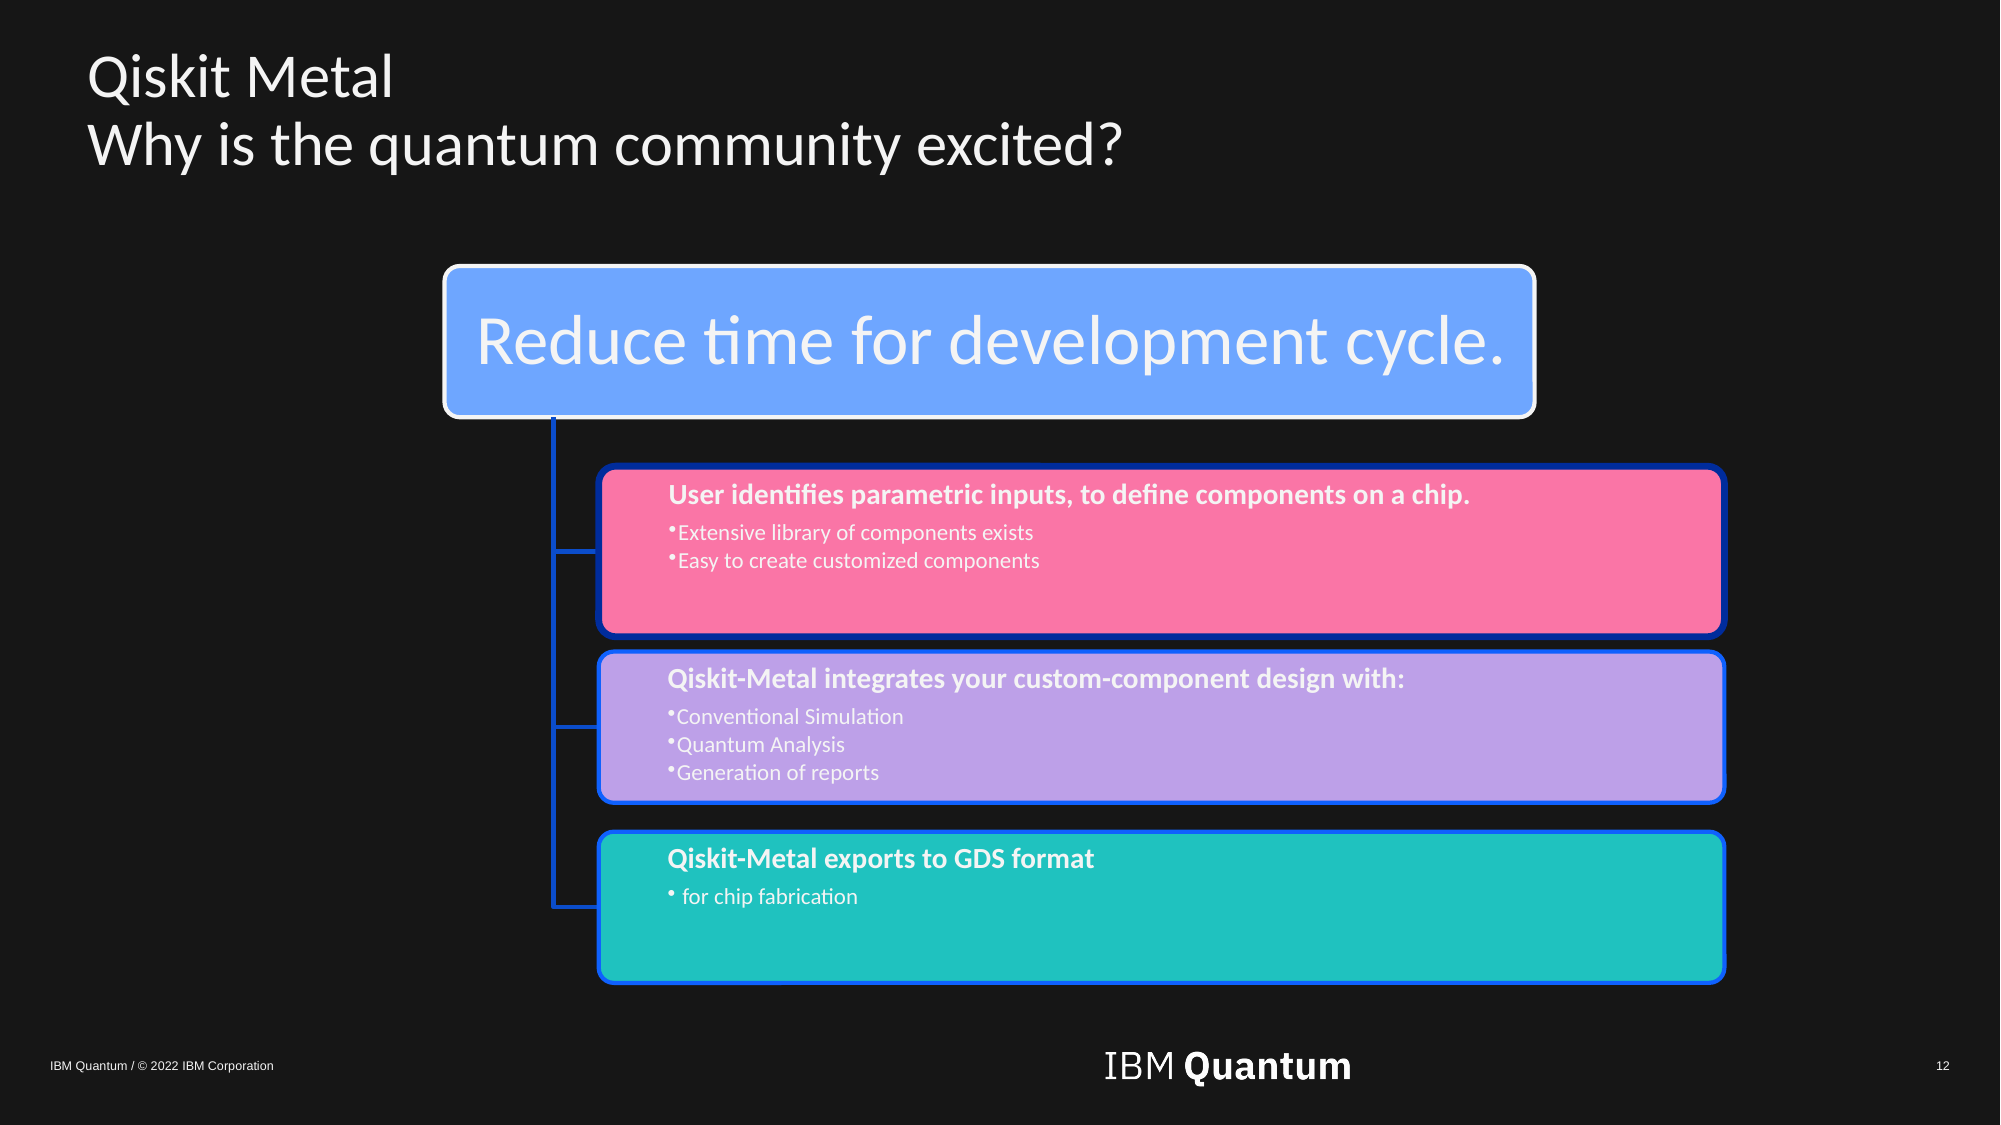

# Qiskit Metal Why is the quantum community excited?
Reduce time for development cycle.
User identifies parametric inputs, to define components on a chip.
Extensive library of components exists
Easy to create customized components
Qiskit-Metal integrates your custom-component design with:
Conventional Simulation
Quantum Analysis
Generation of reports
Qiskit-Metal exports to GDS format
 for chip fabrication
IBM Quantum / © 2022 IBM Corporation
12